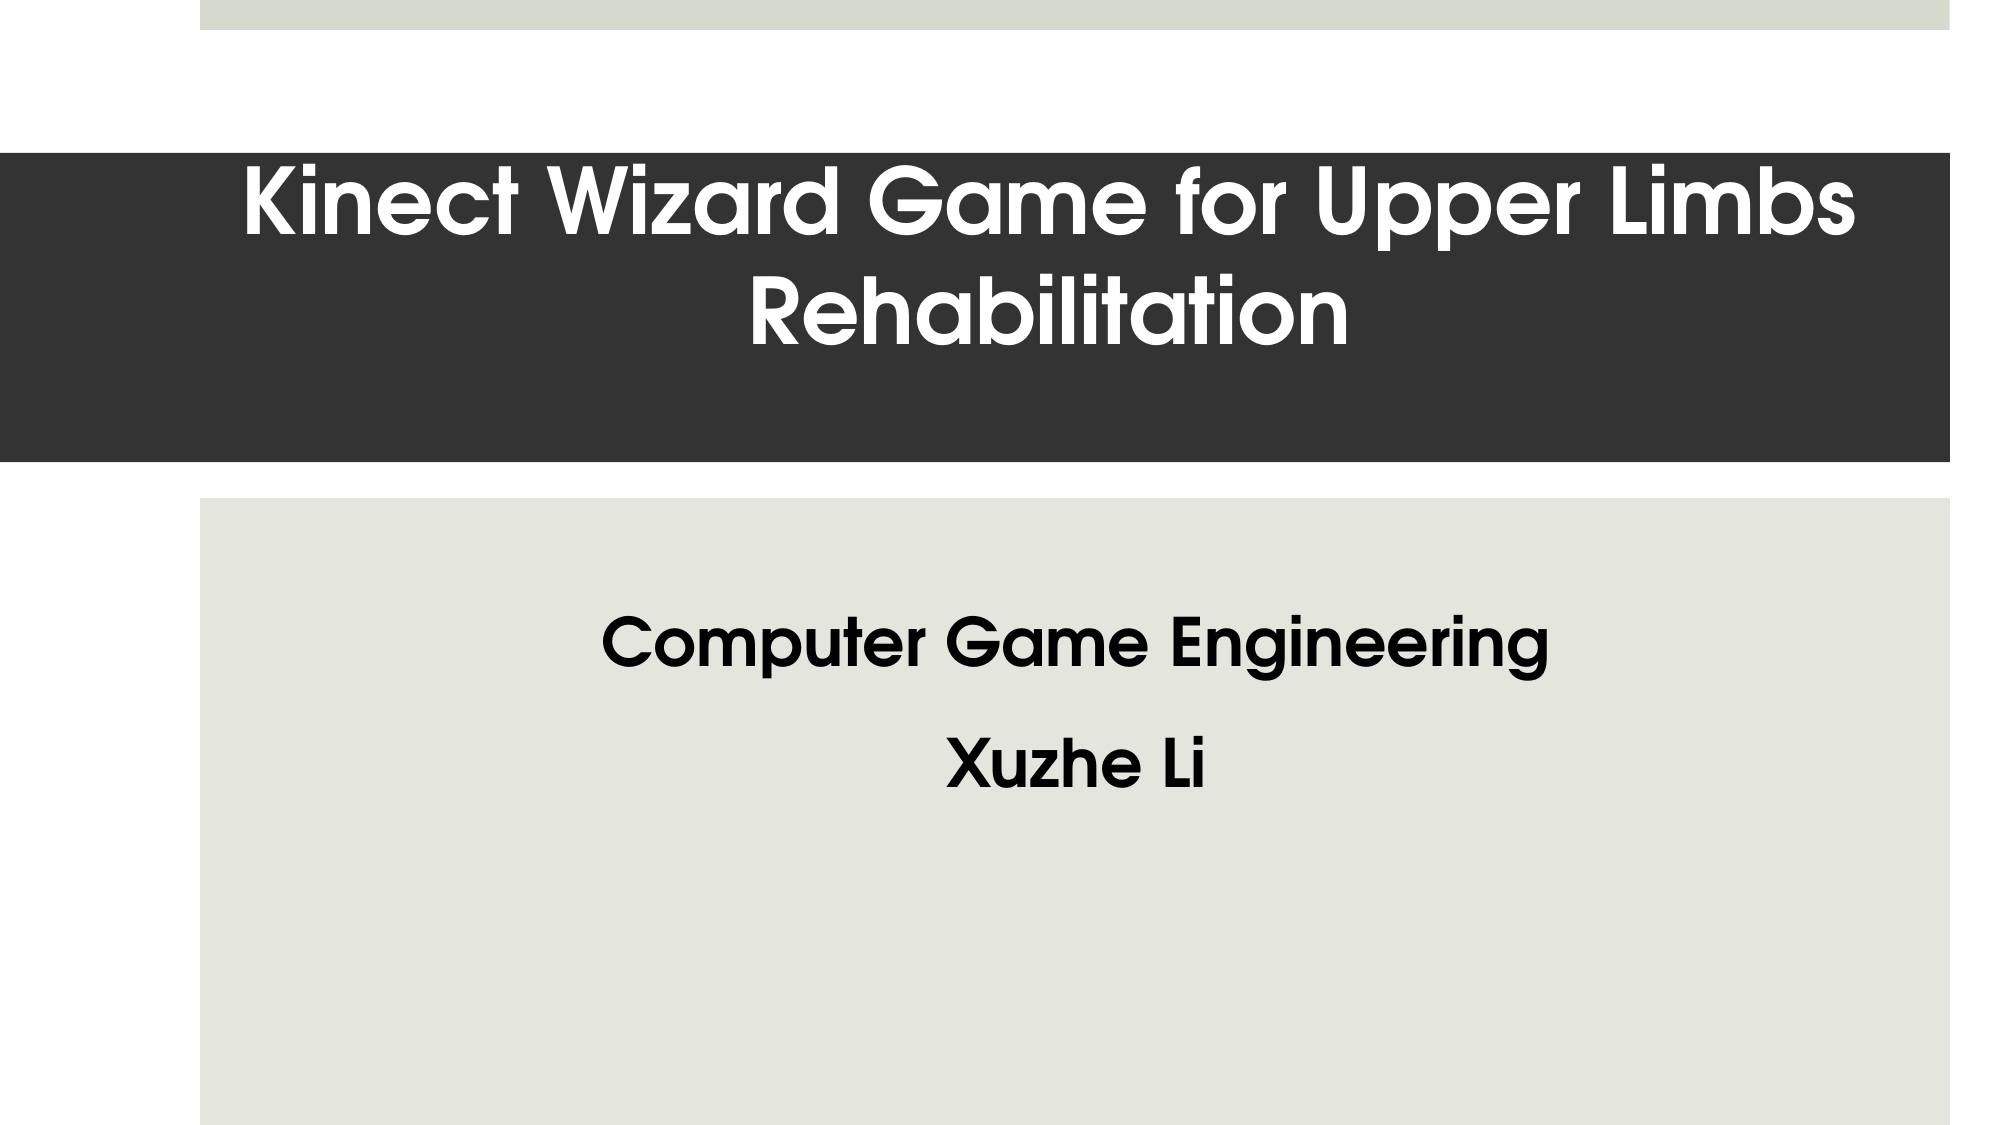

# Kinect Wizard Game for Upper Limbs Rehabilitation

Computer Game Engineering
Xuzhe Li